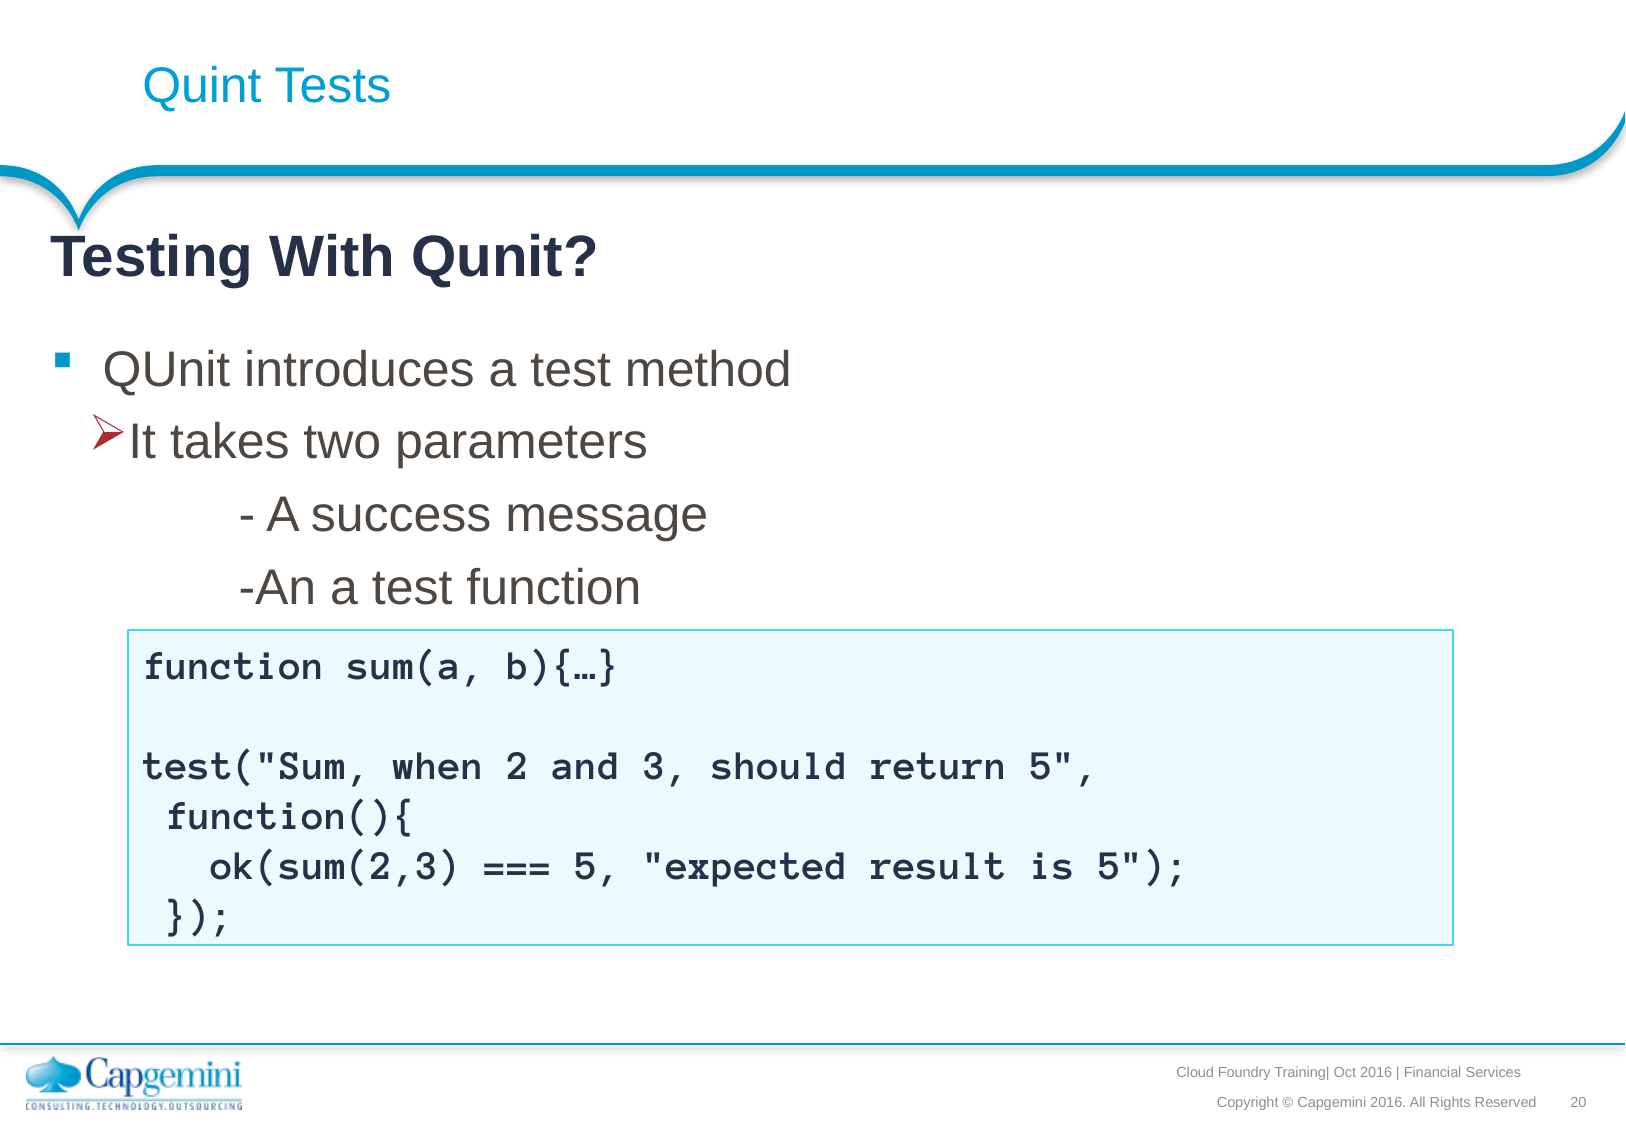

# Quint Tests
Testing With Qunit?

 QUnit introduces a test method
It takes two parameters
	- A success message
	-An a test function
function sum(a, b){…}

test("Sum, when 2 and 3, should return 5",
 function(){
   ok(sum(2,3) === 5, "expected result is 5");
 });